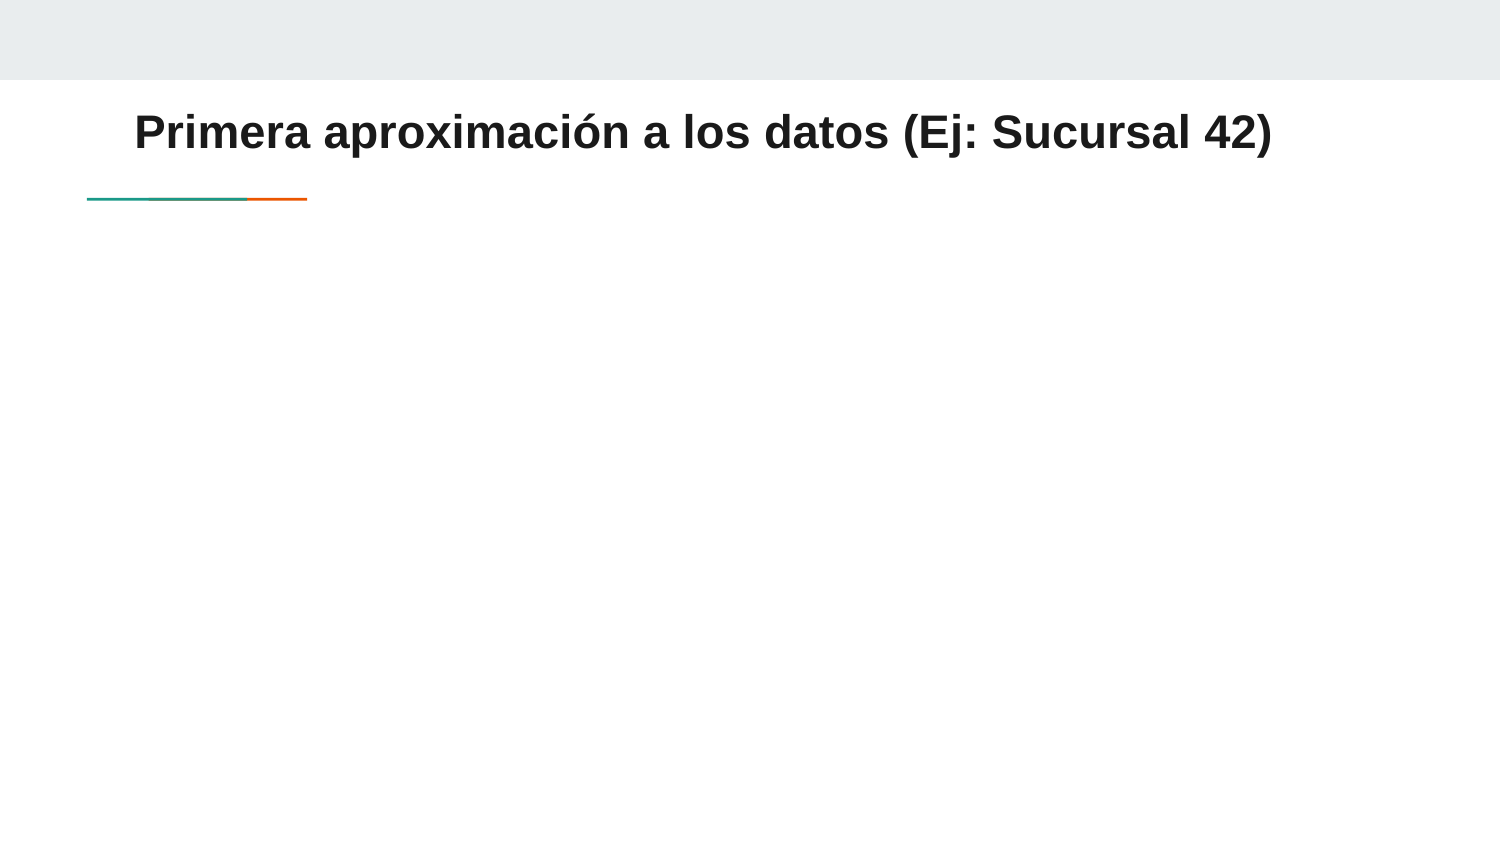

# Primera aproximación a los datos (Ej: Sucursal 42)